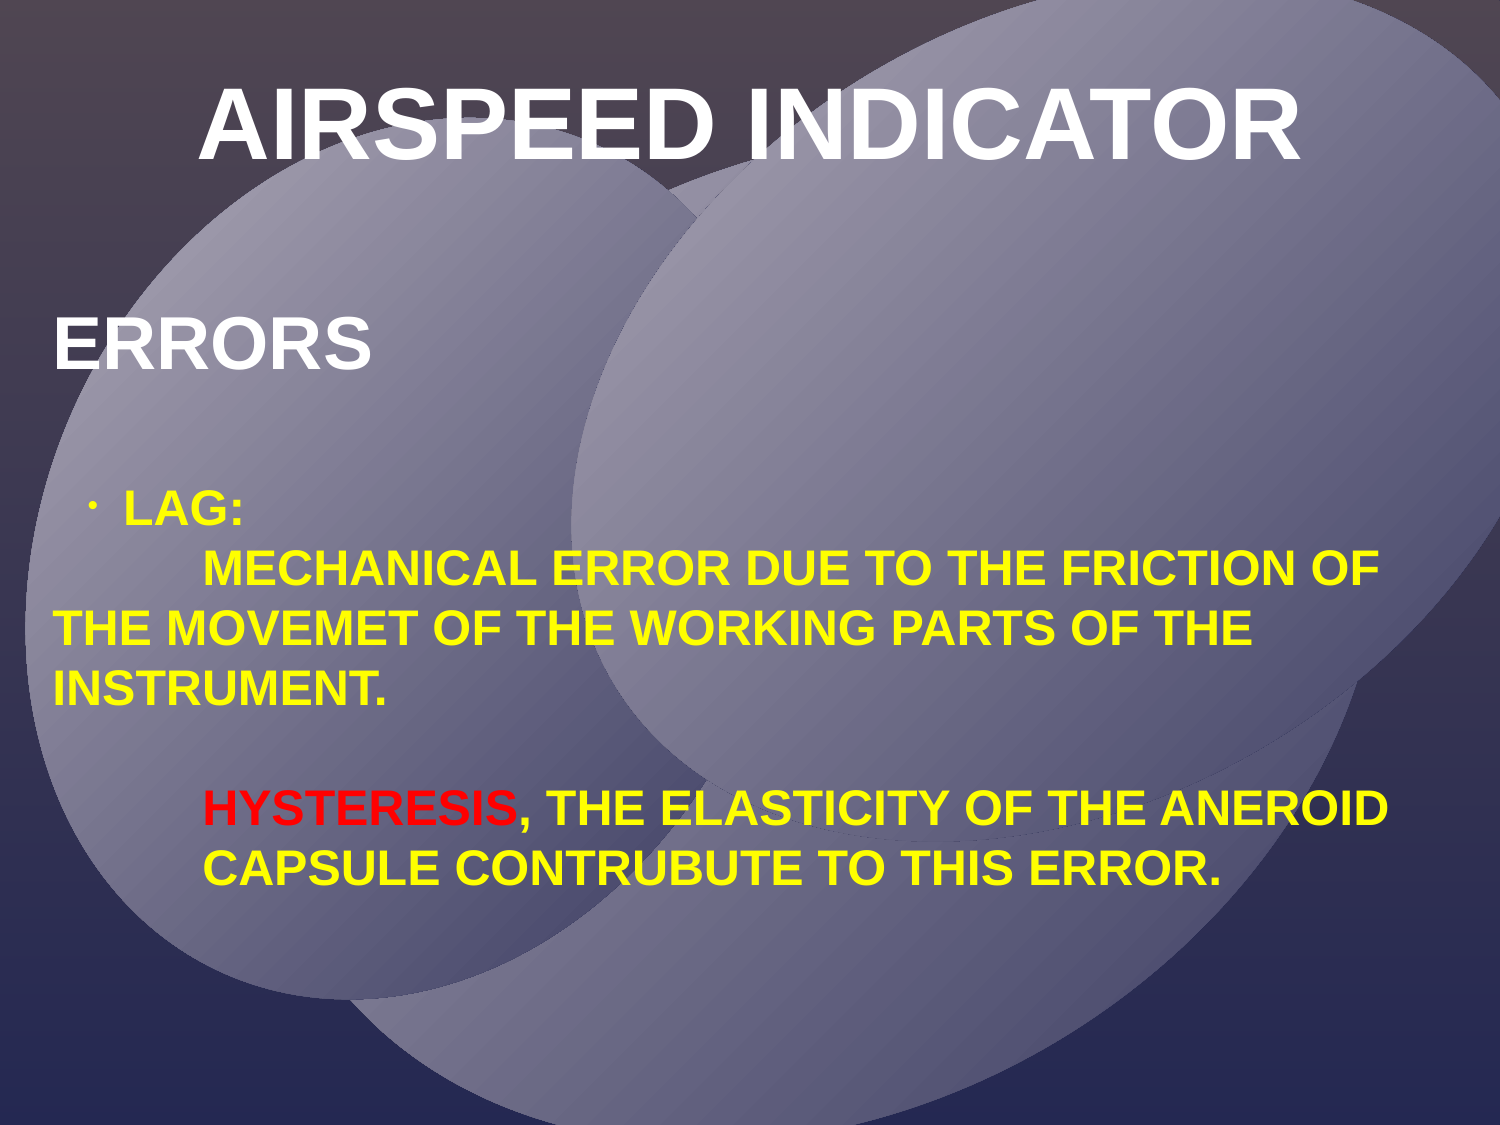

AIRSPEED INDICATOR
ERRORS

LAG:
	MECHANICAL ERROR DUE TO THE FRICTION OF 	THE MOVEMET OF THE WORKING PARTS OF THE 	INSTRUMENT.

	HYSTERESIS, THE ELASTICITY OF THE ANEROID 	CAPSULE CONTRUBUTE TO THIS ERROR.